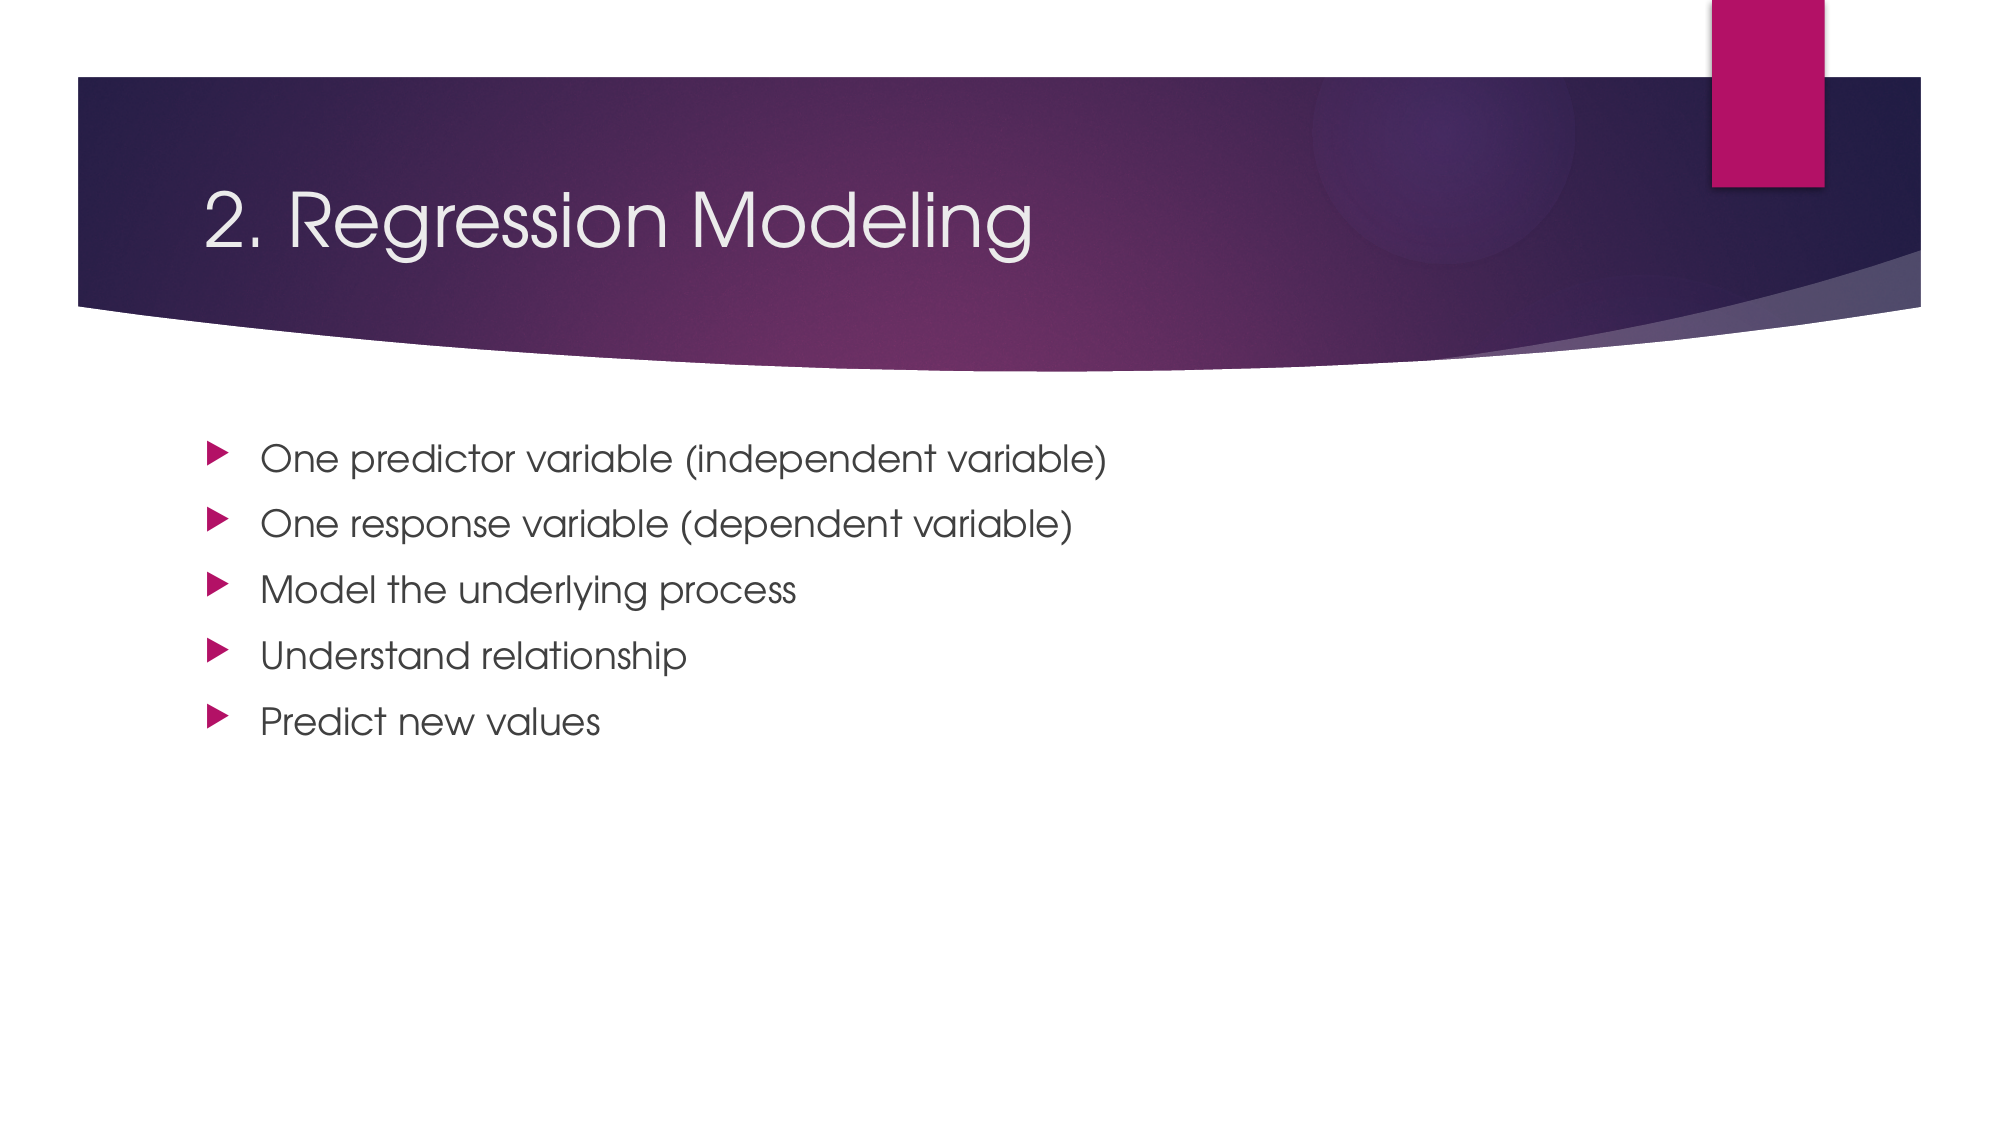

# 2. Regression Modeling
One predictor variable (independent variable)
One response variable (dependent variable)
Model the underlying process
Understand relationship
Predict new values